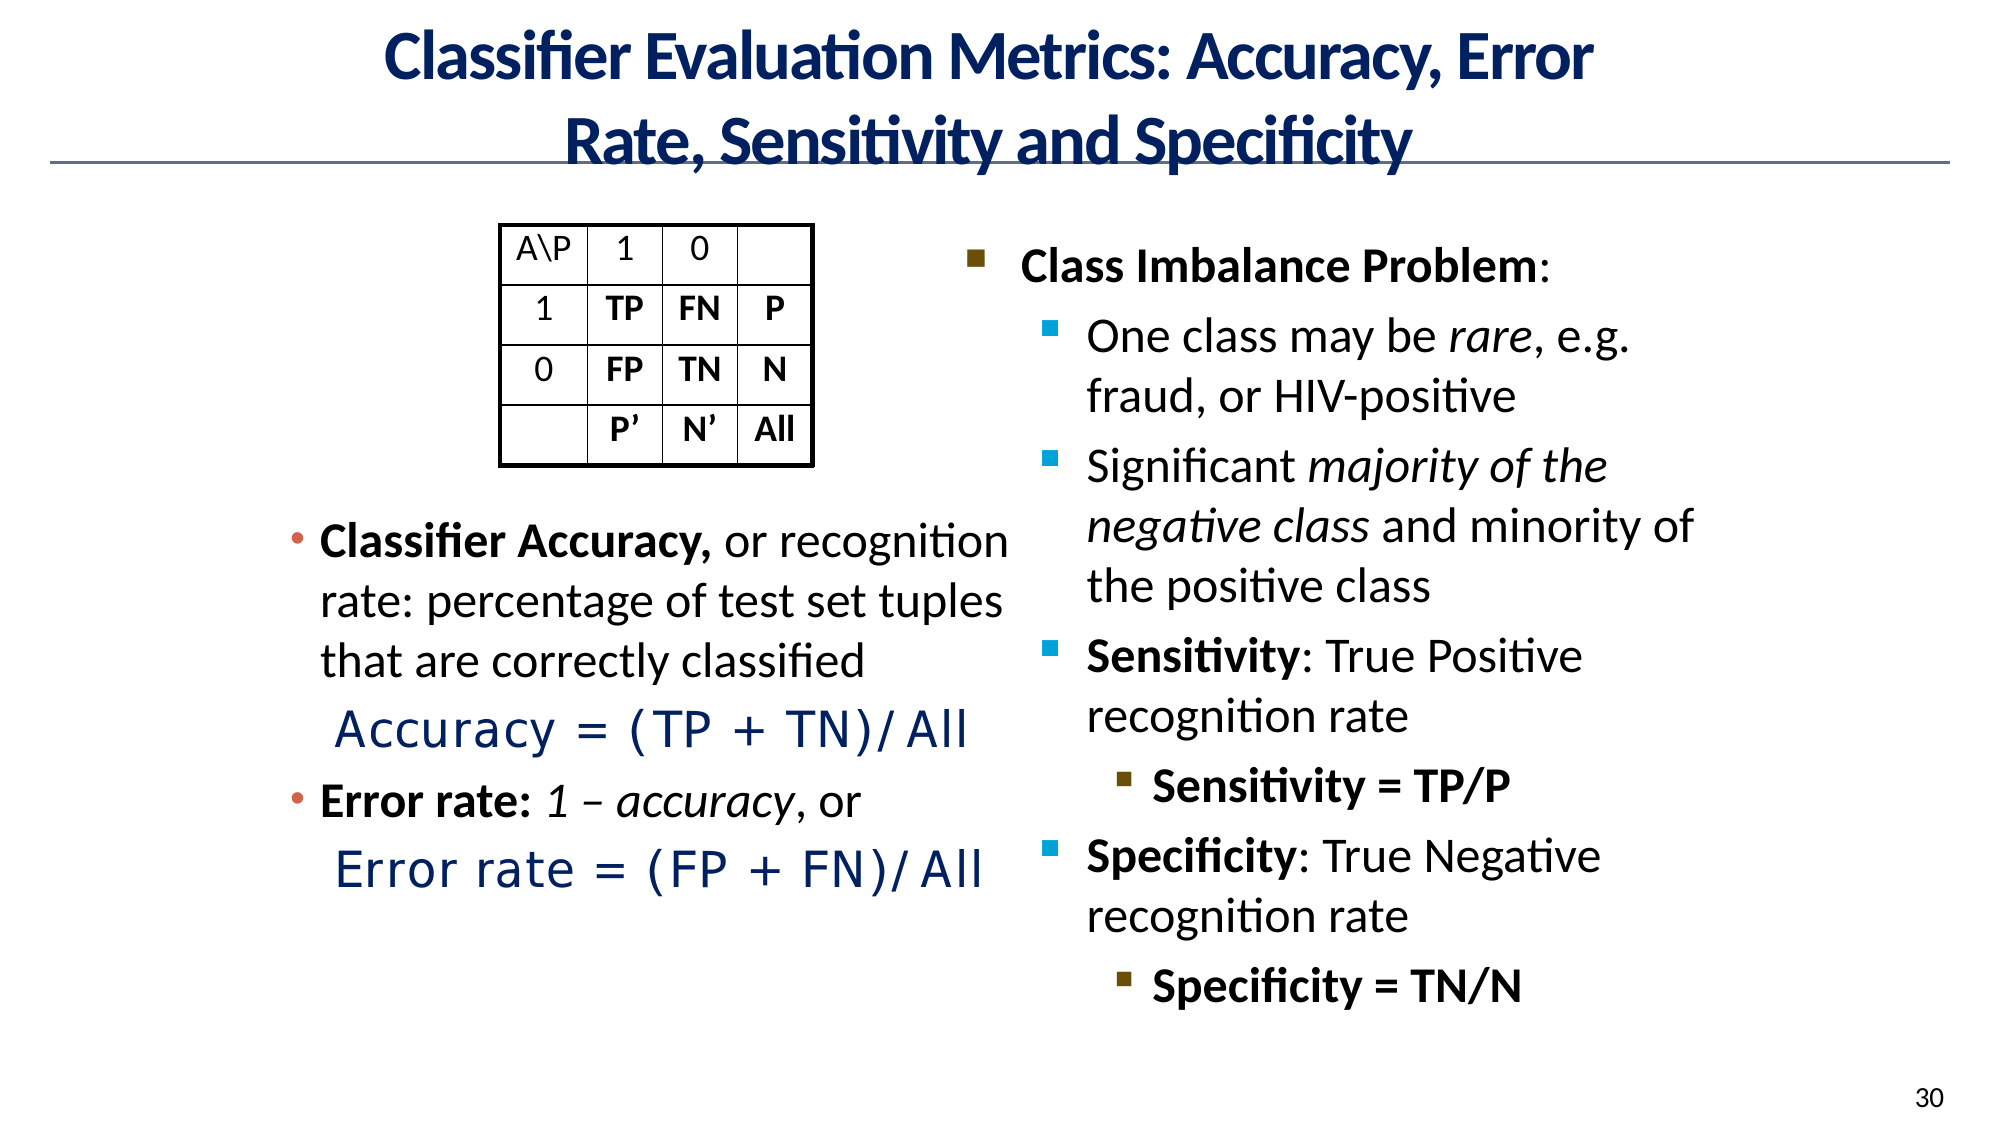

# Classifier Evaluation Metrics: Accuracy, Error Rate, Sensitivity and Specificity
| A\P | 1 | 0 |  |
| --- | --- | --- | --- |
| 1 | TP | FN | P |
| 0 | FP | TN | N |
|  | P’ | N’ | All |
Class Imbalance Problem:
One class may be rare, e.g. fraud, or HIV-positive
Significant majority of the negative class and minority of the positive class
Sensitivity: True Positive recognition rate
Sensitivity = TP/P
Specificity: True Negative recognition rate
Specificity = TN/N
Classifier Accuracy, or recognition rate: percentage of test set tuples that are correctly classified
Accuracy = (TP + TN)/All
Error rate: 1 – accuracy, or
Error rate = (FP + FN)/All
30